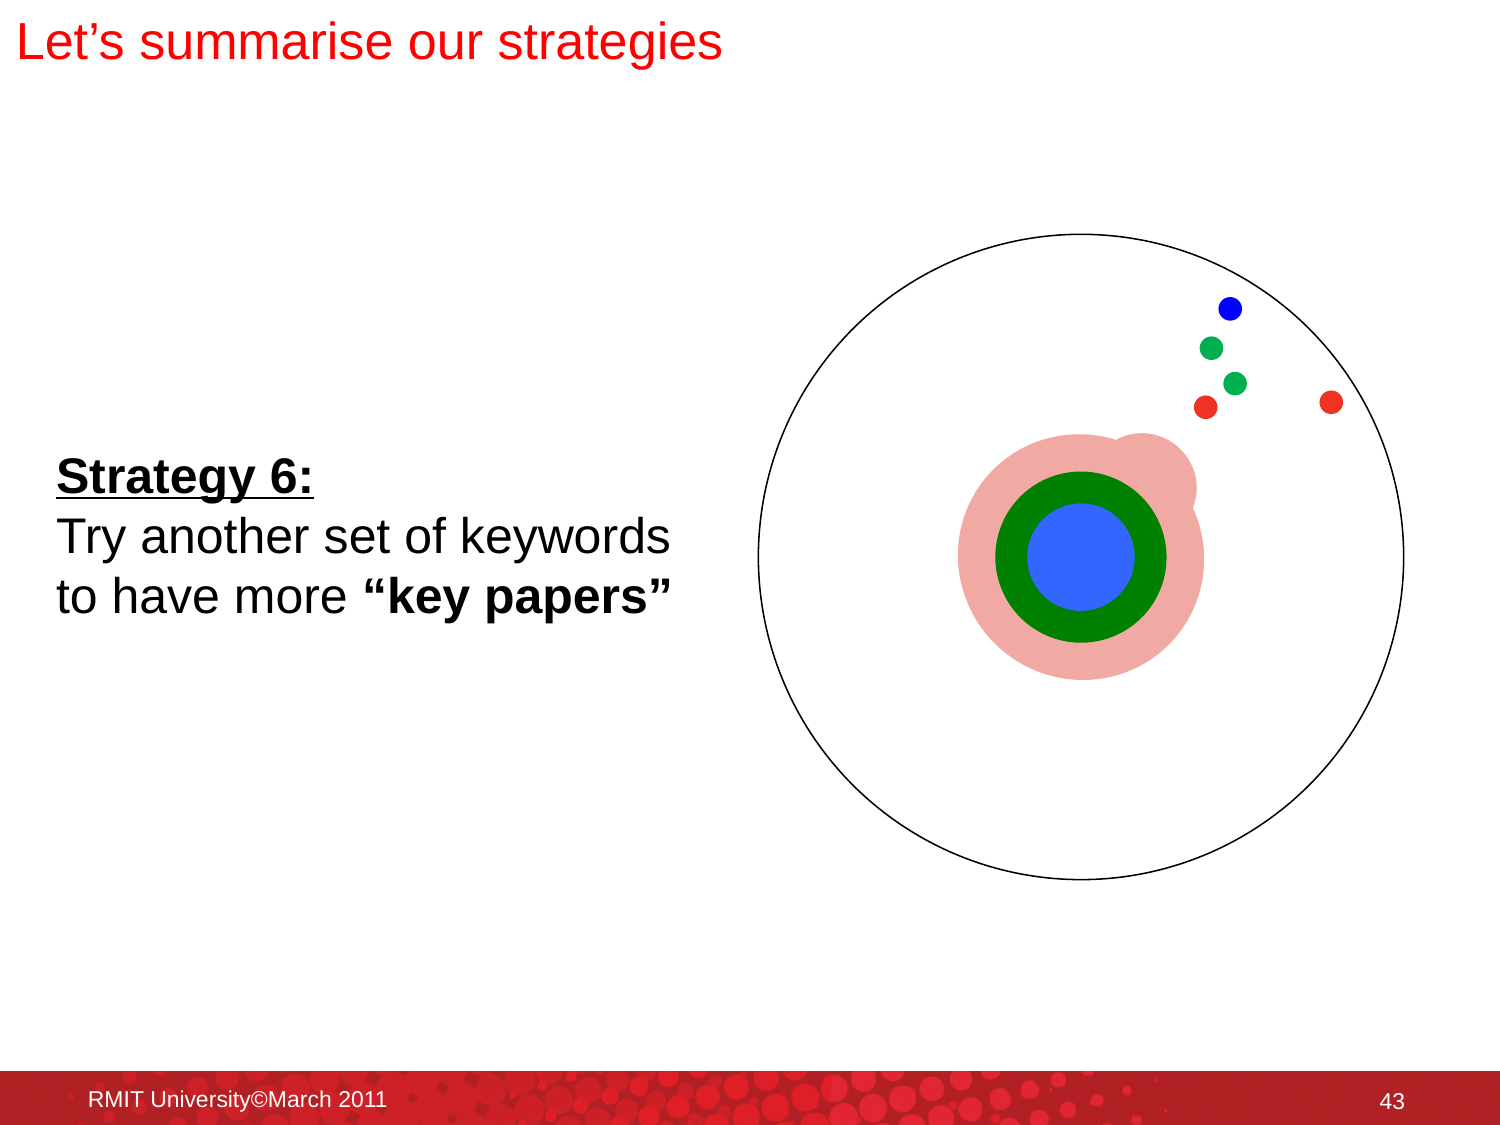

Let’s summarise our strategies

Strategy 6:
Try another set of keywords
to have more “key papers”

RMIT University©March 2011
43